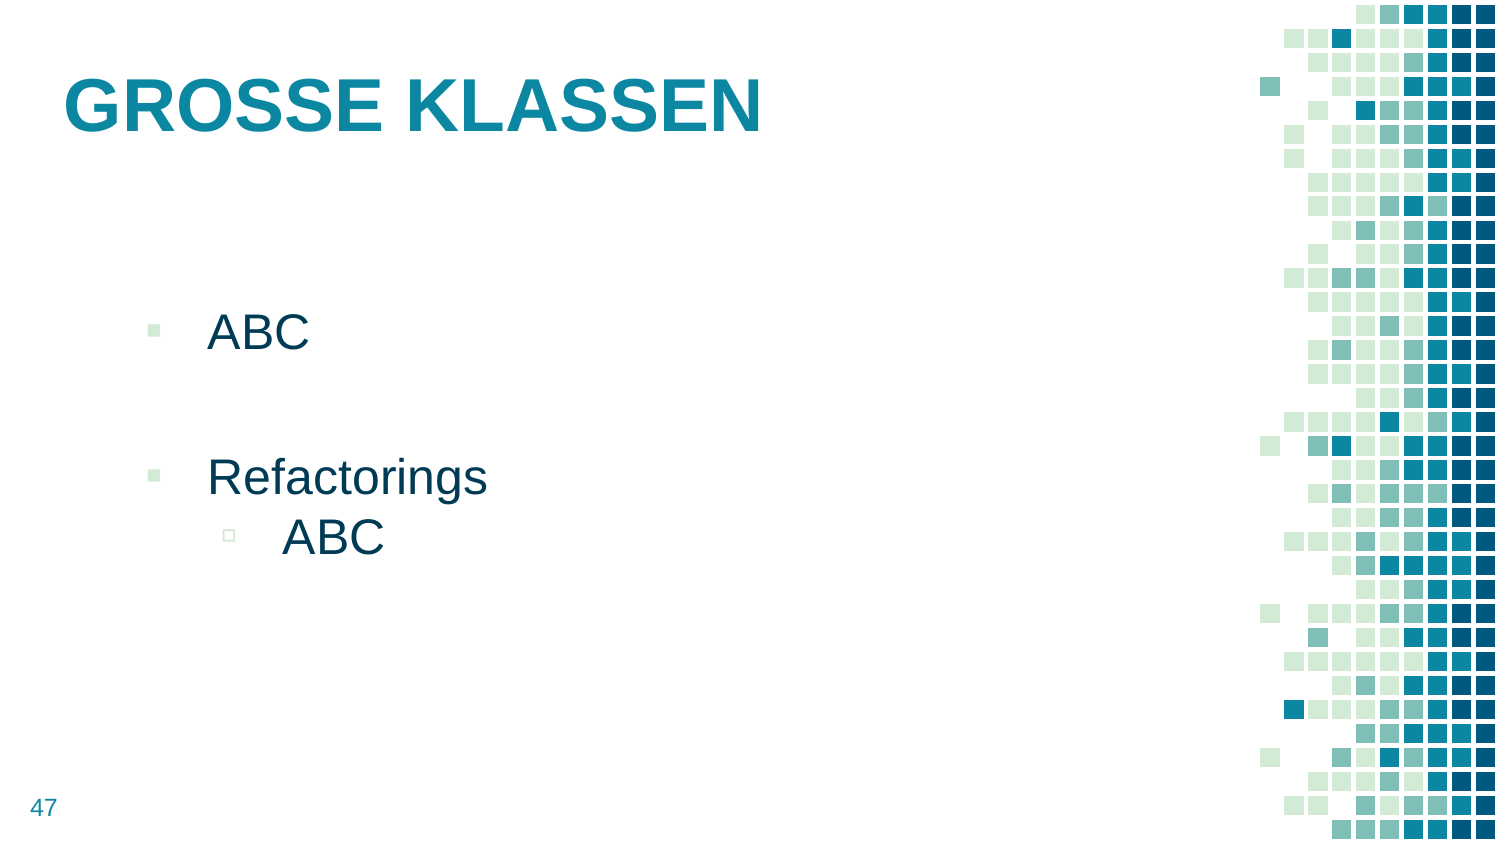

# GROSSE KLASSEN
ABC

Refactorings
ABC
47